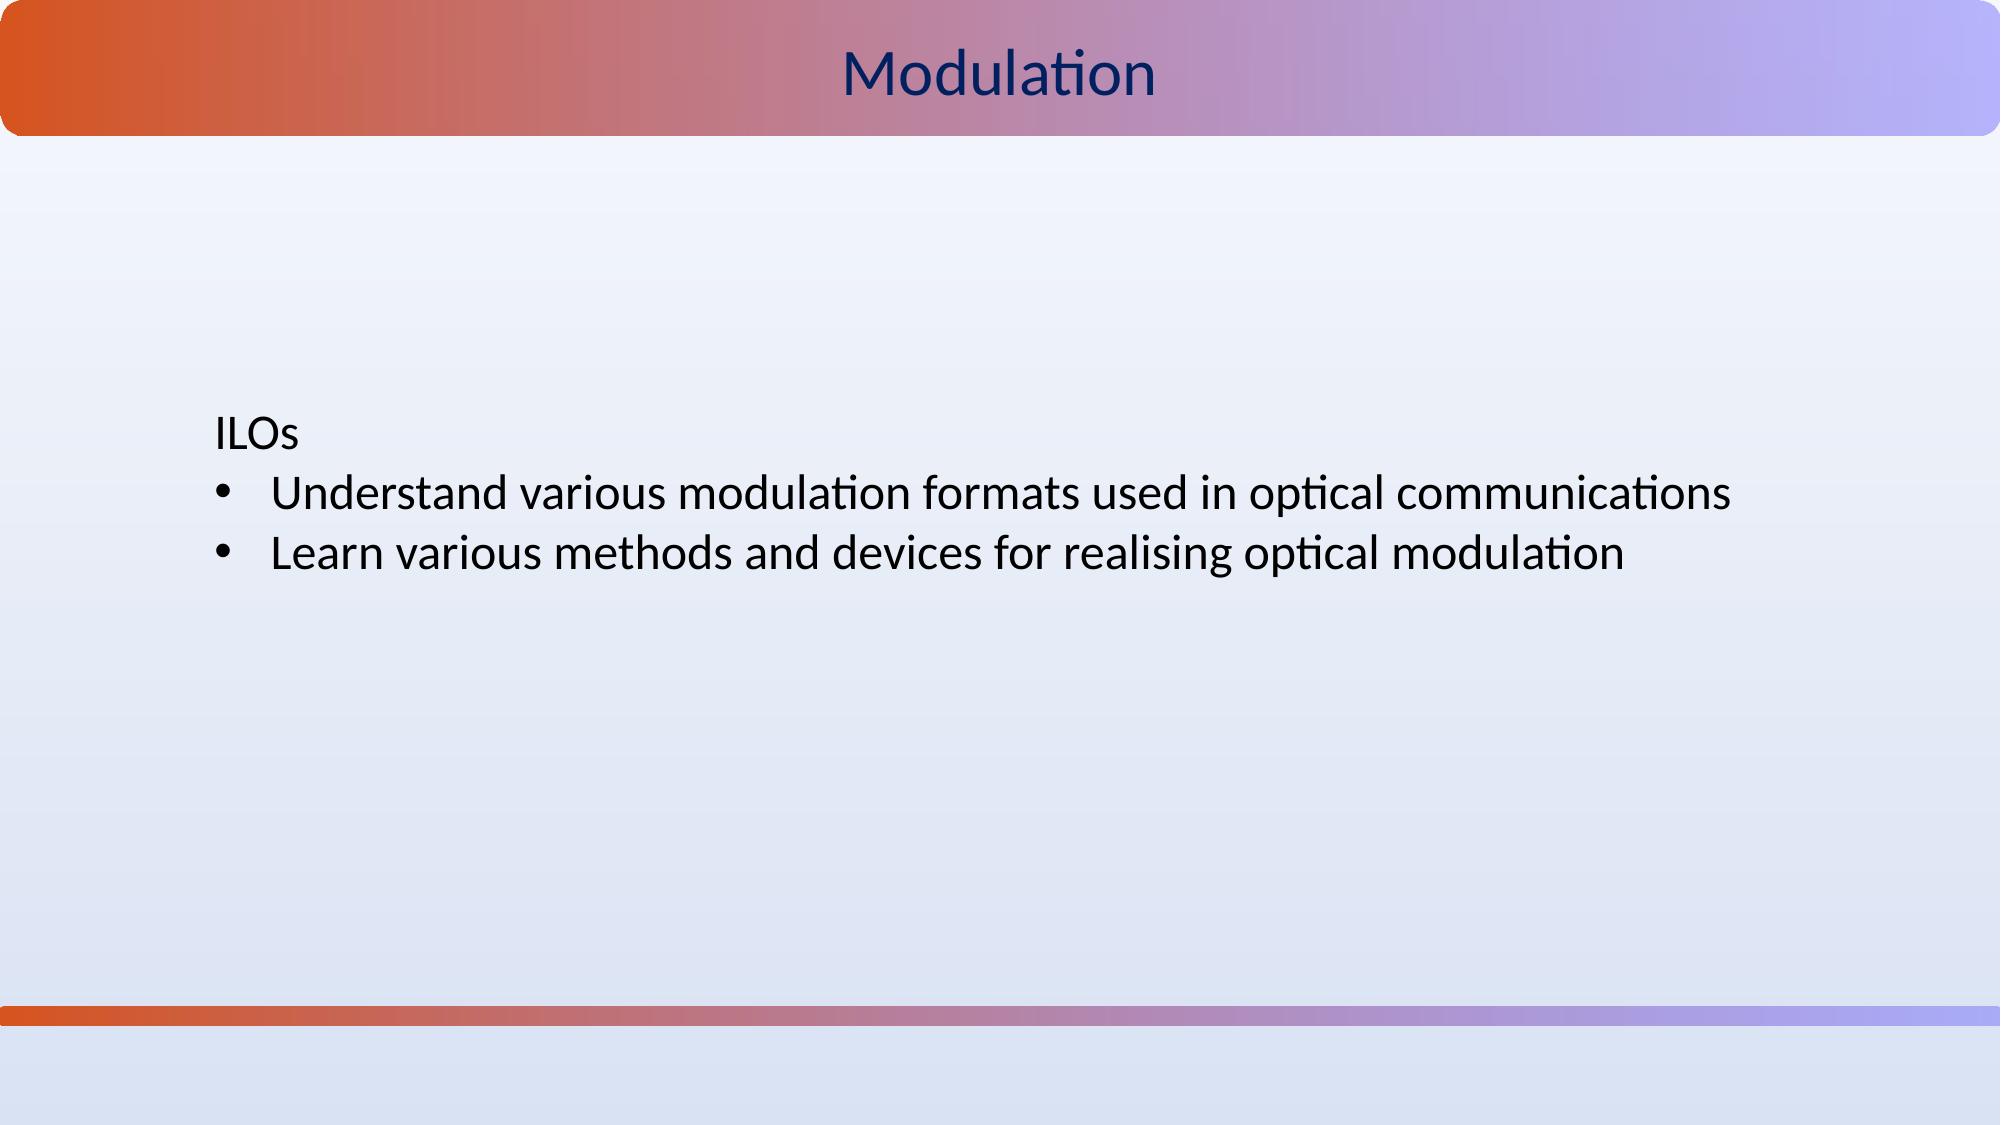

Modulation
ILOs
Understand various modulation formats used in optical communications
Learn various methods and devices for realising optical modulation